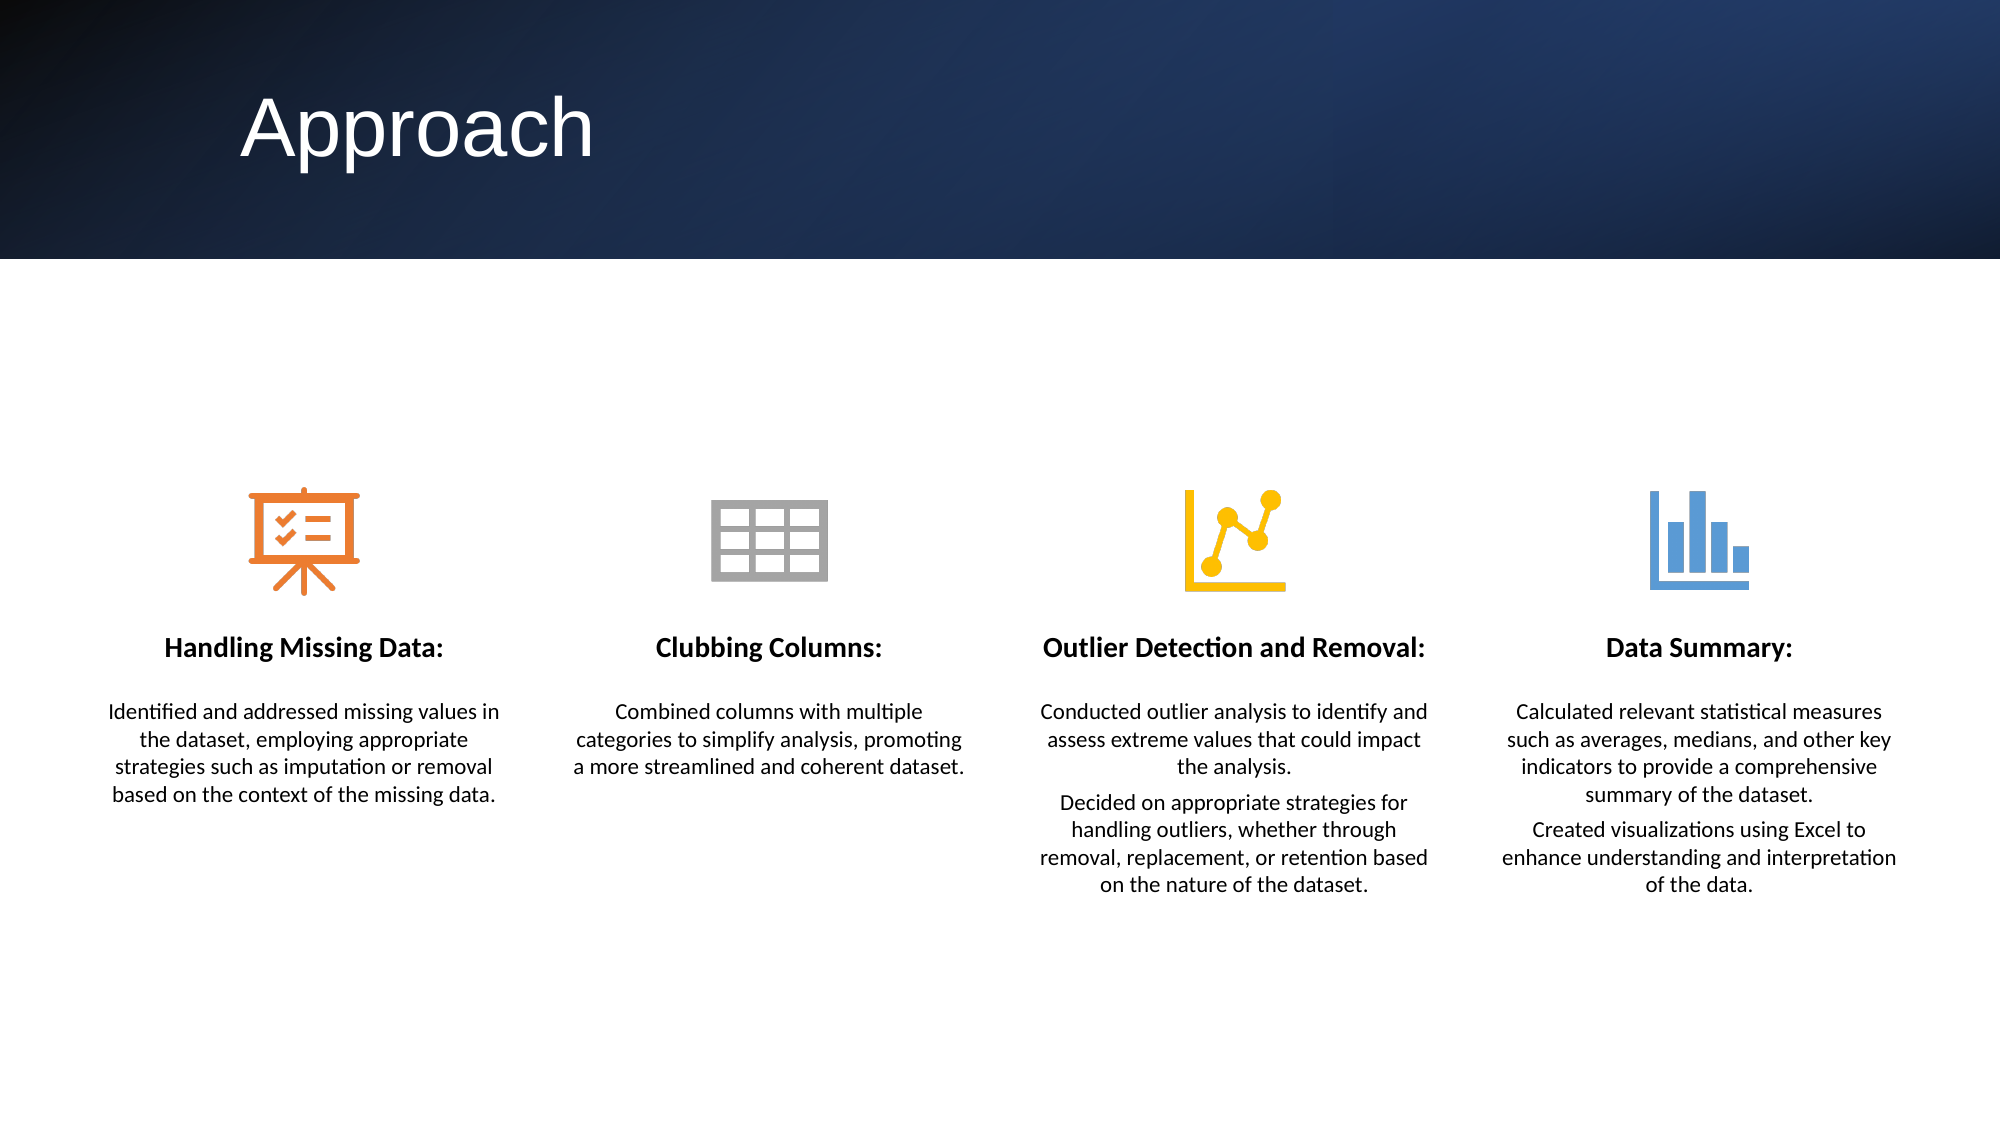

# Approach
Handling Missing Data:
Identified and addressed missing values in the dataset, employing appropriate strategies such as imputation or removal based on the context of the missing data.
Clubbing Columns:
Combined columns with multiple categories to simplify analysis, promoting a more streamlined and coherent dataset.
Outlier Detection and Removal:
Conducted outlier analysis to identify and assess extreme values that could impact the analysis.
Decided on appropriate strategies for handling outliers, whether through removal, replacement, or retention based on the nature of the dataset.
Data Summary:
Calculated relevant statistical measures such as averages, medians, and other key indicators to provide a comprehensive summary of the dataset.
Created visualizations using Excel to enhance understanding and interpretation of the data.